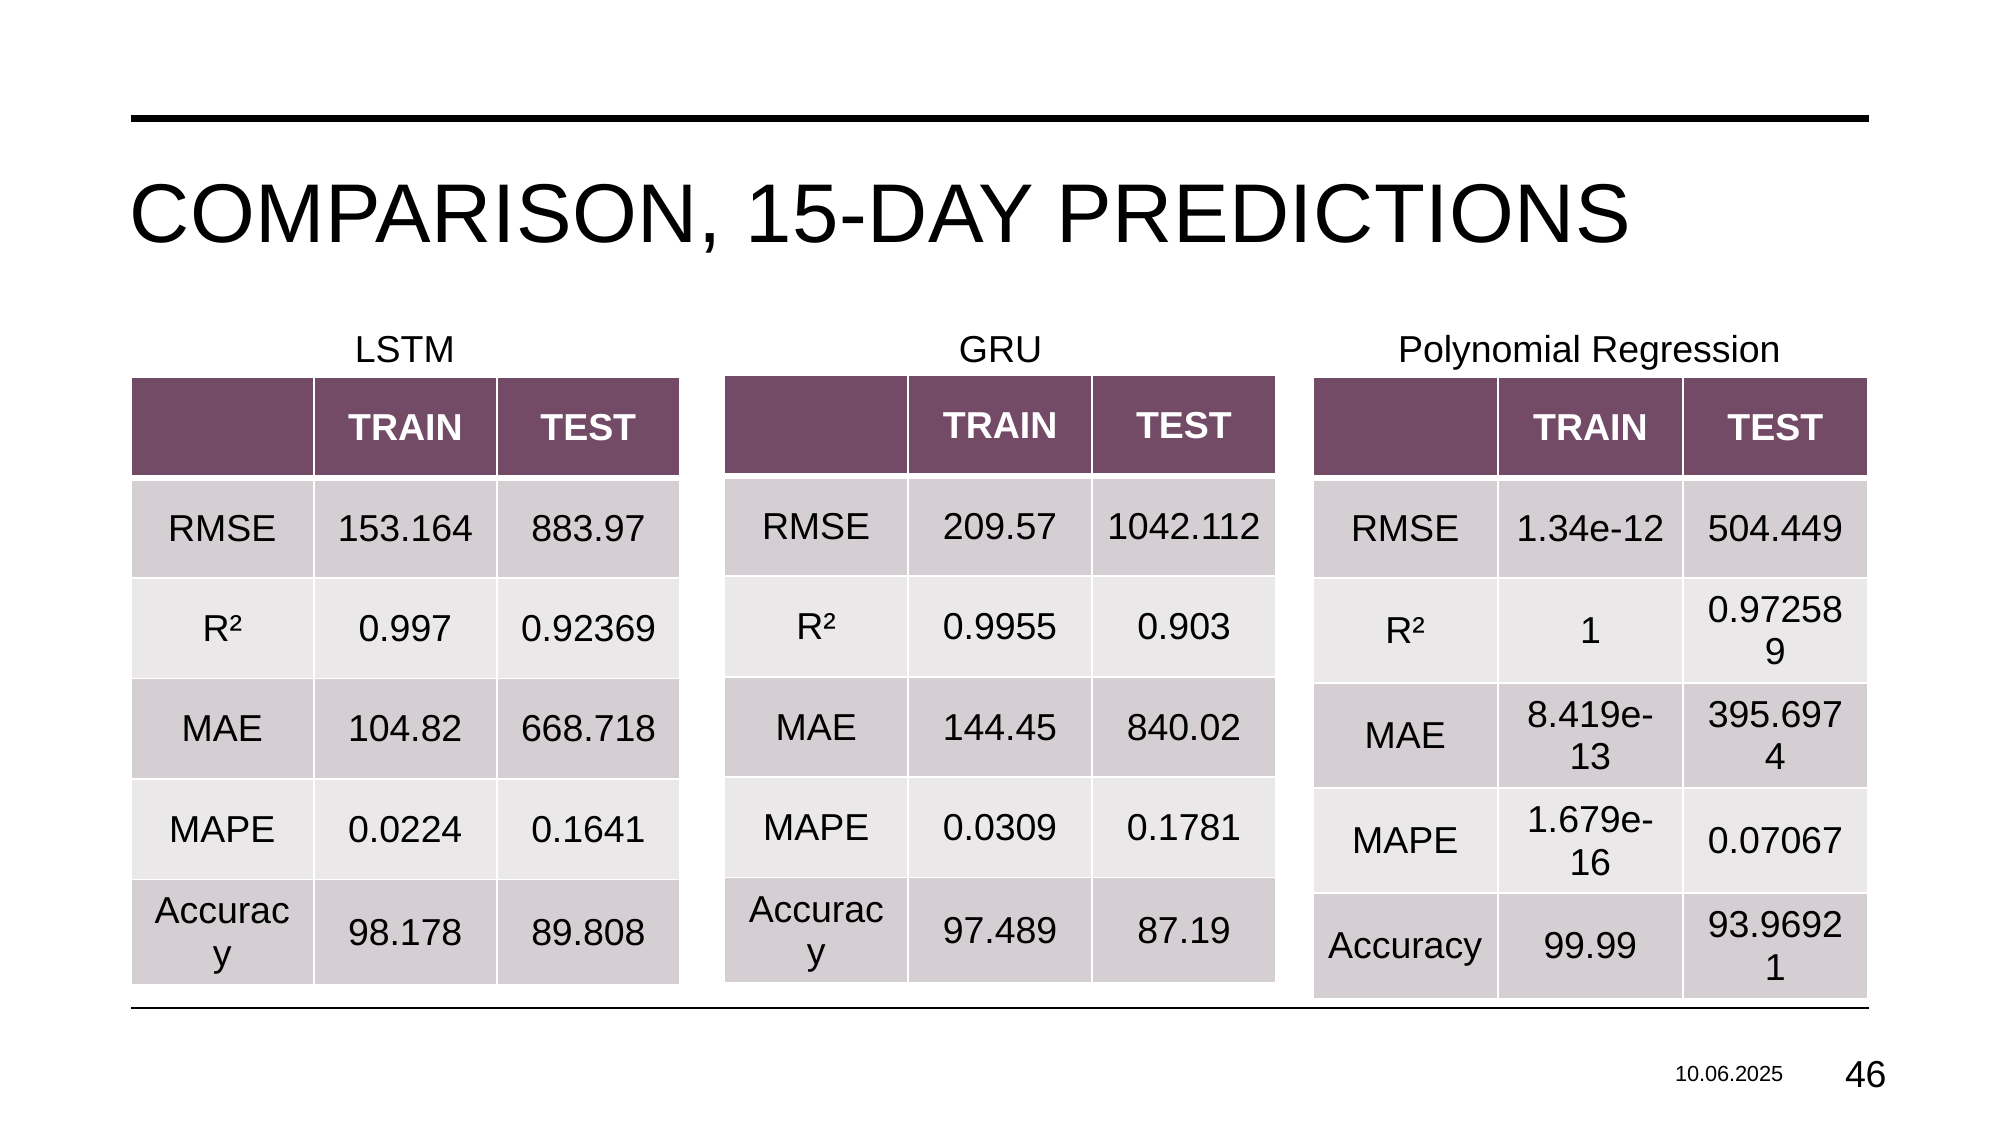

# COMPARISON, 15-day predıctıons
LSTM
GRU
Polynomial Regression
|  | TRAIN | TEST |
| --- | --- | --- |
| RMSE | 209.57 | 1042.112 |
| R² | 0.9955 | 0.903 |
| MAE | 144.45 | 840.02 |
| MAPE | 0.0309 | 0.1781 |
| Accuracy | 97.489 | 87.19 |
|  | TRAIN | TEST |
| --- | --- | --- |
| RMSE | 153.164 | 883.97 |
| R² | 0.997 | 0.92369 |
| MAE | 104.82 | 668.718 |
| MAPE | 0.0224 | 0.1641 |
| Accuracy | 98.178 | 89.808 |
|  | TRAIN | TEST |
| --- | --- | --- |
| RMSE | 1.34e-12 | 504.449 |
| R² | 1 | 0.972589 |
| MAE | 8.419e-13 | 395.6974 |
| MAPE | 1.679e-16 | 0.07067 |
| Accuracy | 99.99 | 93.96921 |

10.06.2025
46